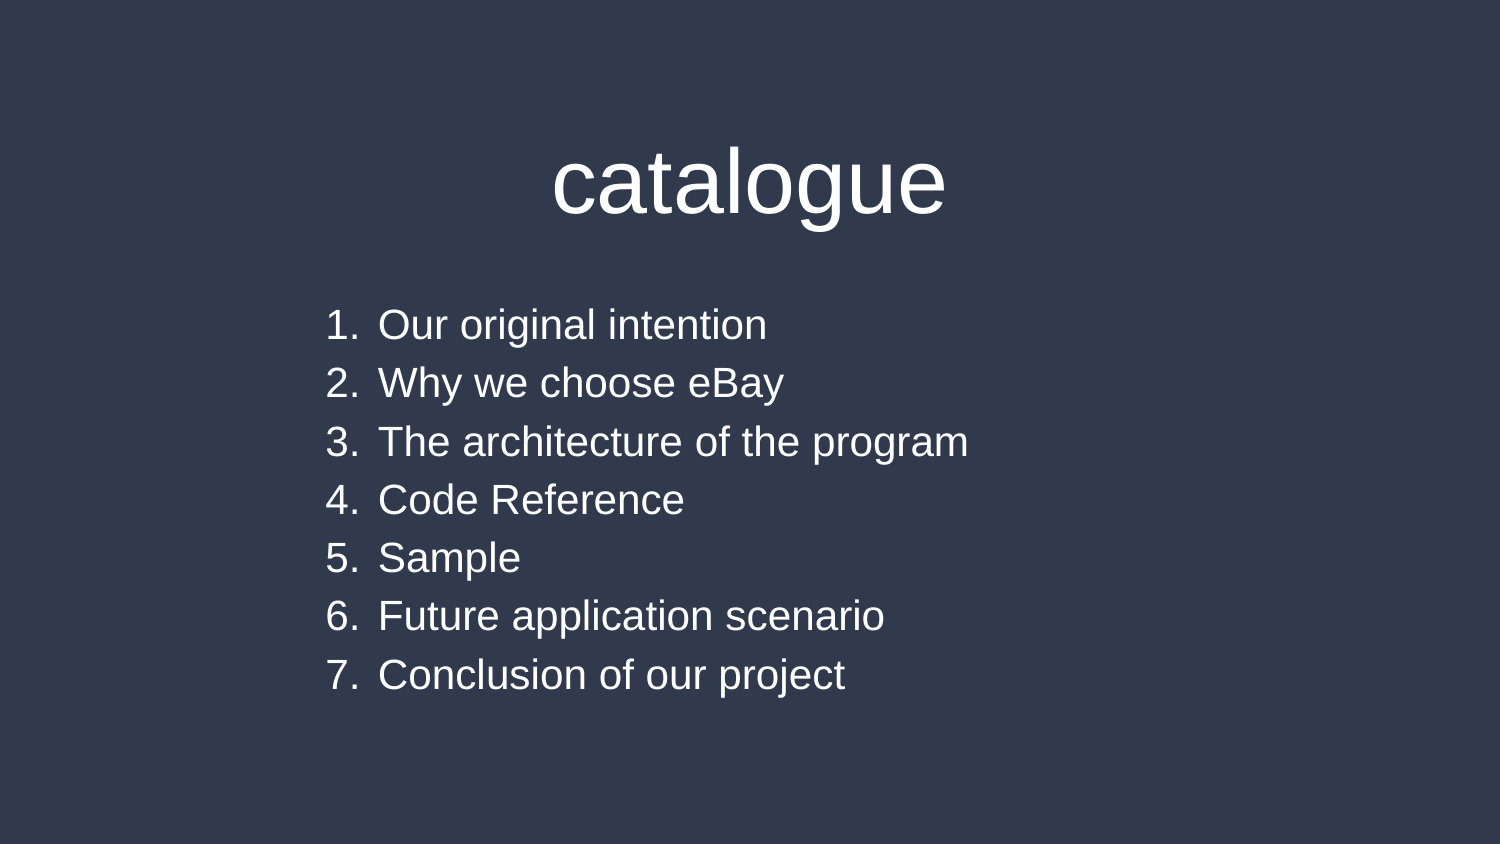

# catalogue
Our original intention
Why we choose eBay
The architecture of the program
Code Reference
Sample
Future application scenario
Conclusion of our project